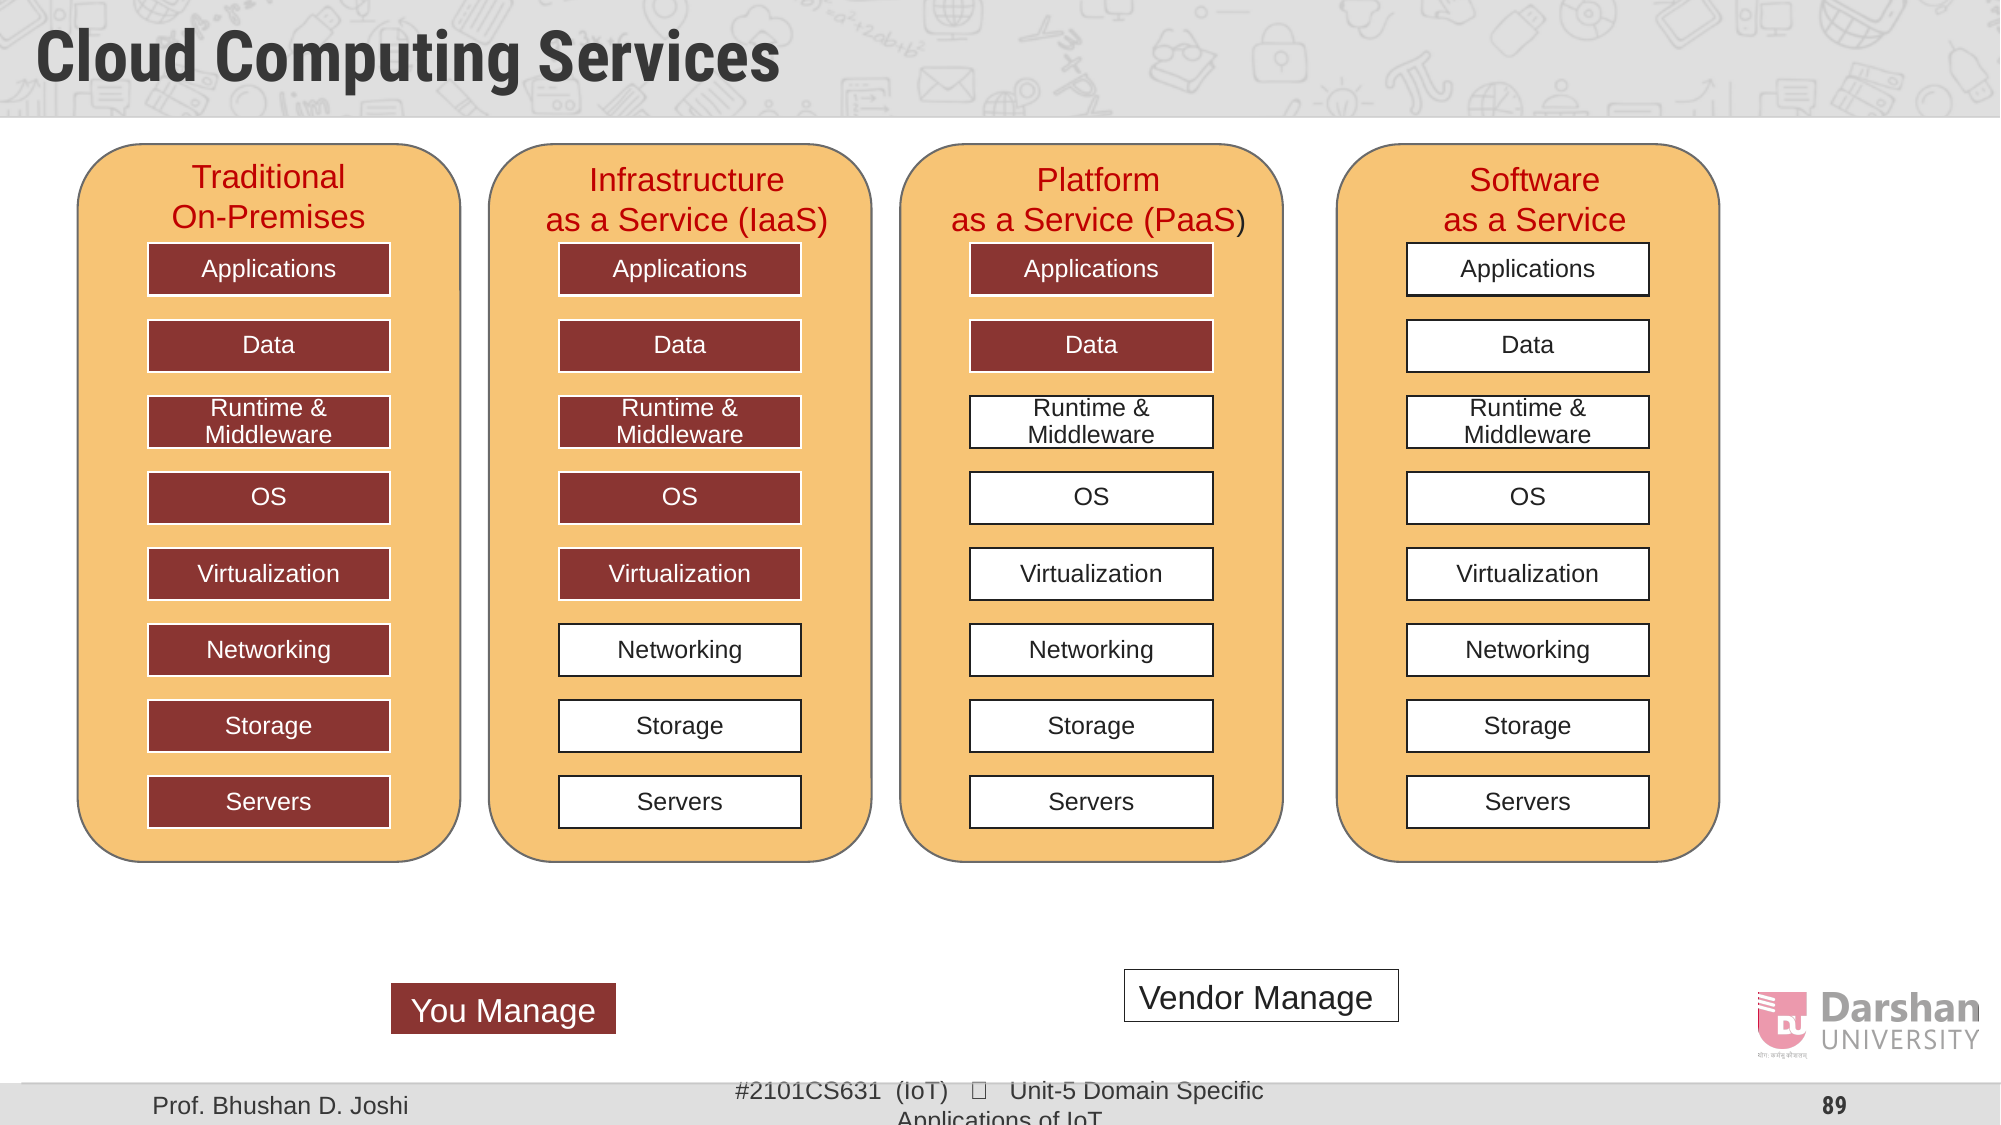

# Cloud Computing Services

Traditional
On-Premises

Infrastructure
as a Service (IaaS)

Platform
as a Service (PaaS)

Software
as a Service (SaaS)
Applications
Data
Runtime & Middleware
OS
Virtualization
Networking
Storage
Servers
Applications
Data
Runtime & Middleware
OS
Virtualization
Networking
Storage
Servers
Applications
Data
Runtime & Middleware
OS
Virtualization
Networking
Storage
Servers
Applications
Data
Runtime & Middleware
OS
Virtualization
Networking
Storage
Servers
Vendor Manage
You Manage